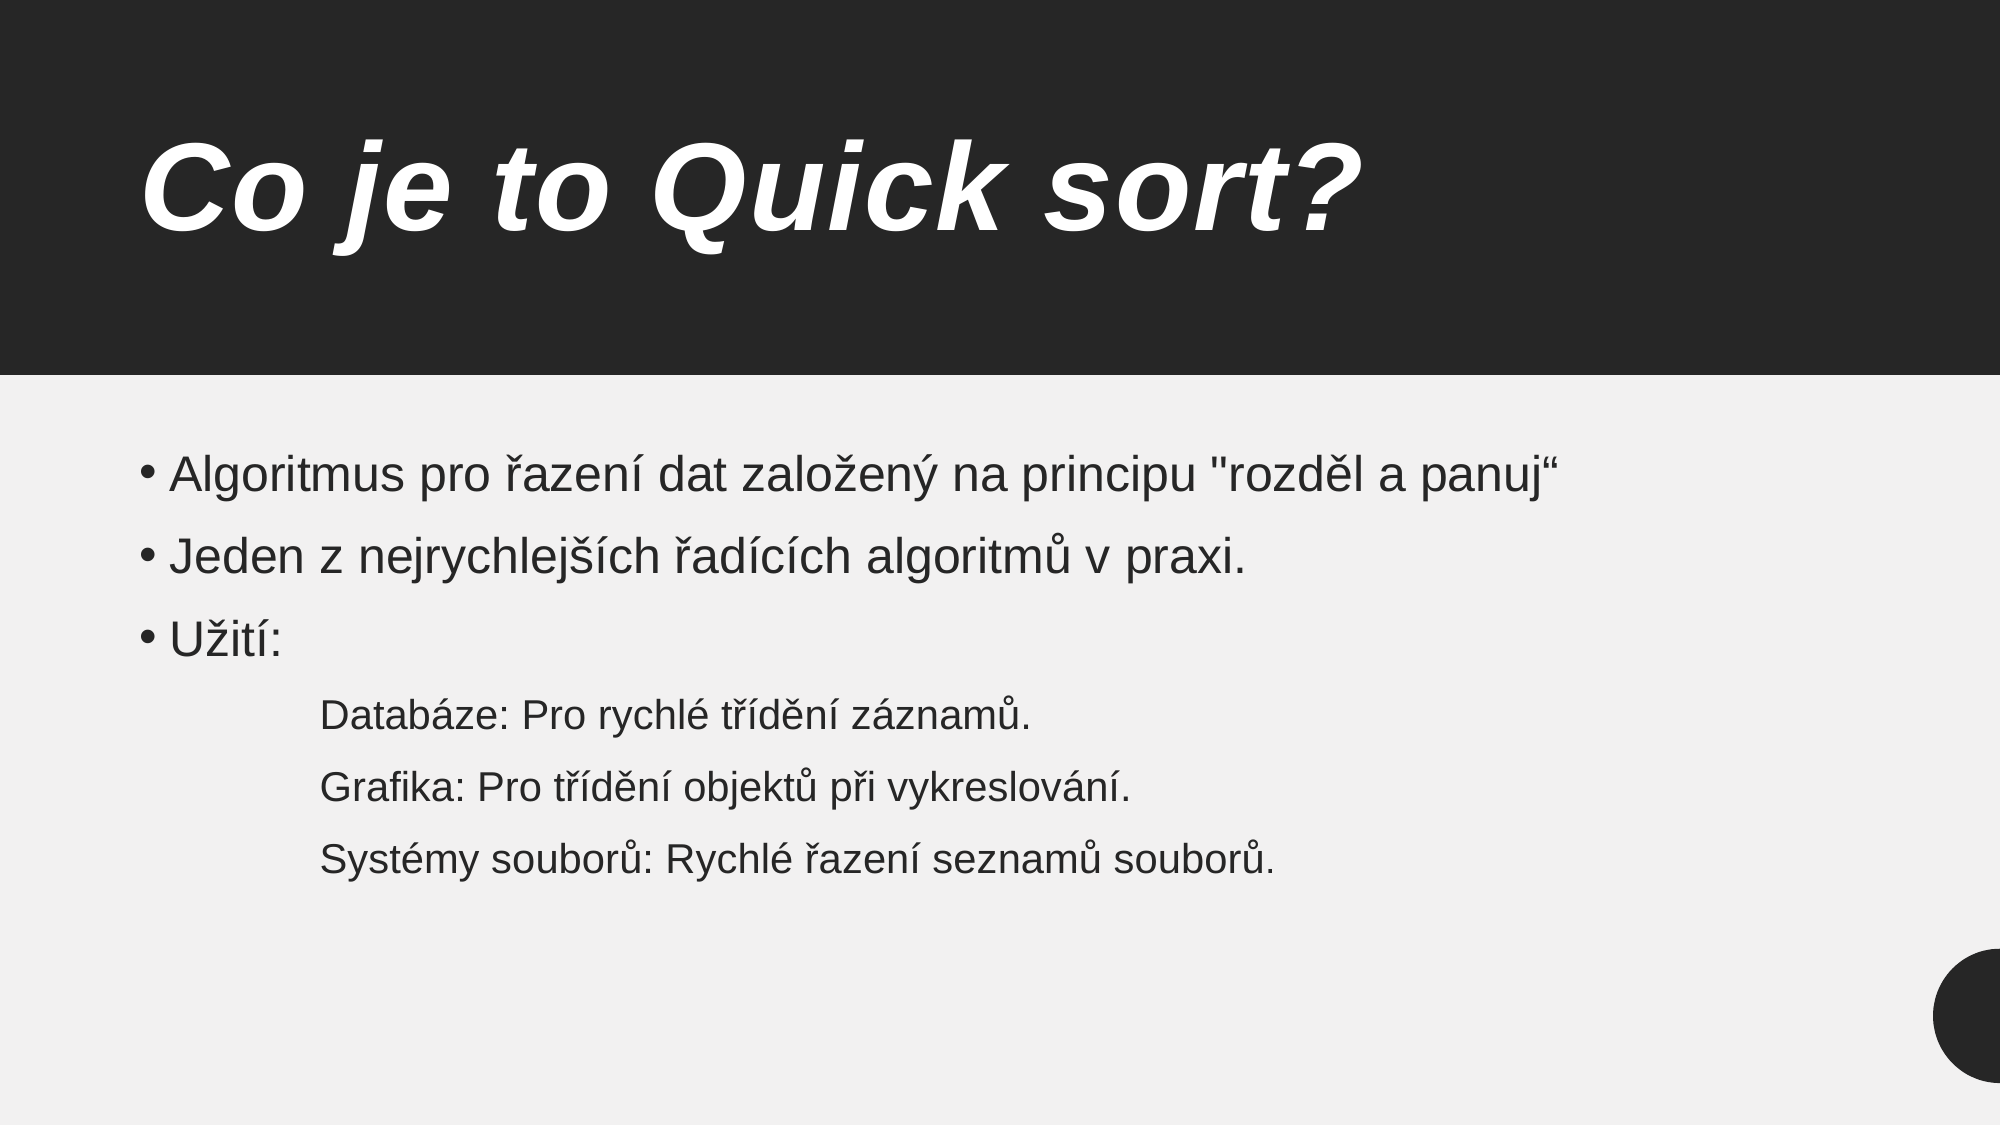

# Co je to Quick sort?
Algoritmus pro řazení dat založený na principu "rozděl a panuj“
Jeden z nejrychlejších řadících algoritmů v praxi.
Užití:
	Databáze: Pro rychlé třídění záznamů.
	Grafika: Pro třídění objektů při vykreslování.
	Systémy souborů: Rychlé řazení seznamů souborů.